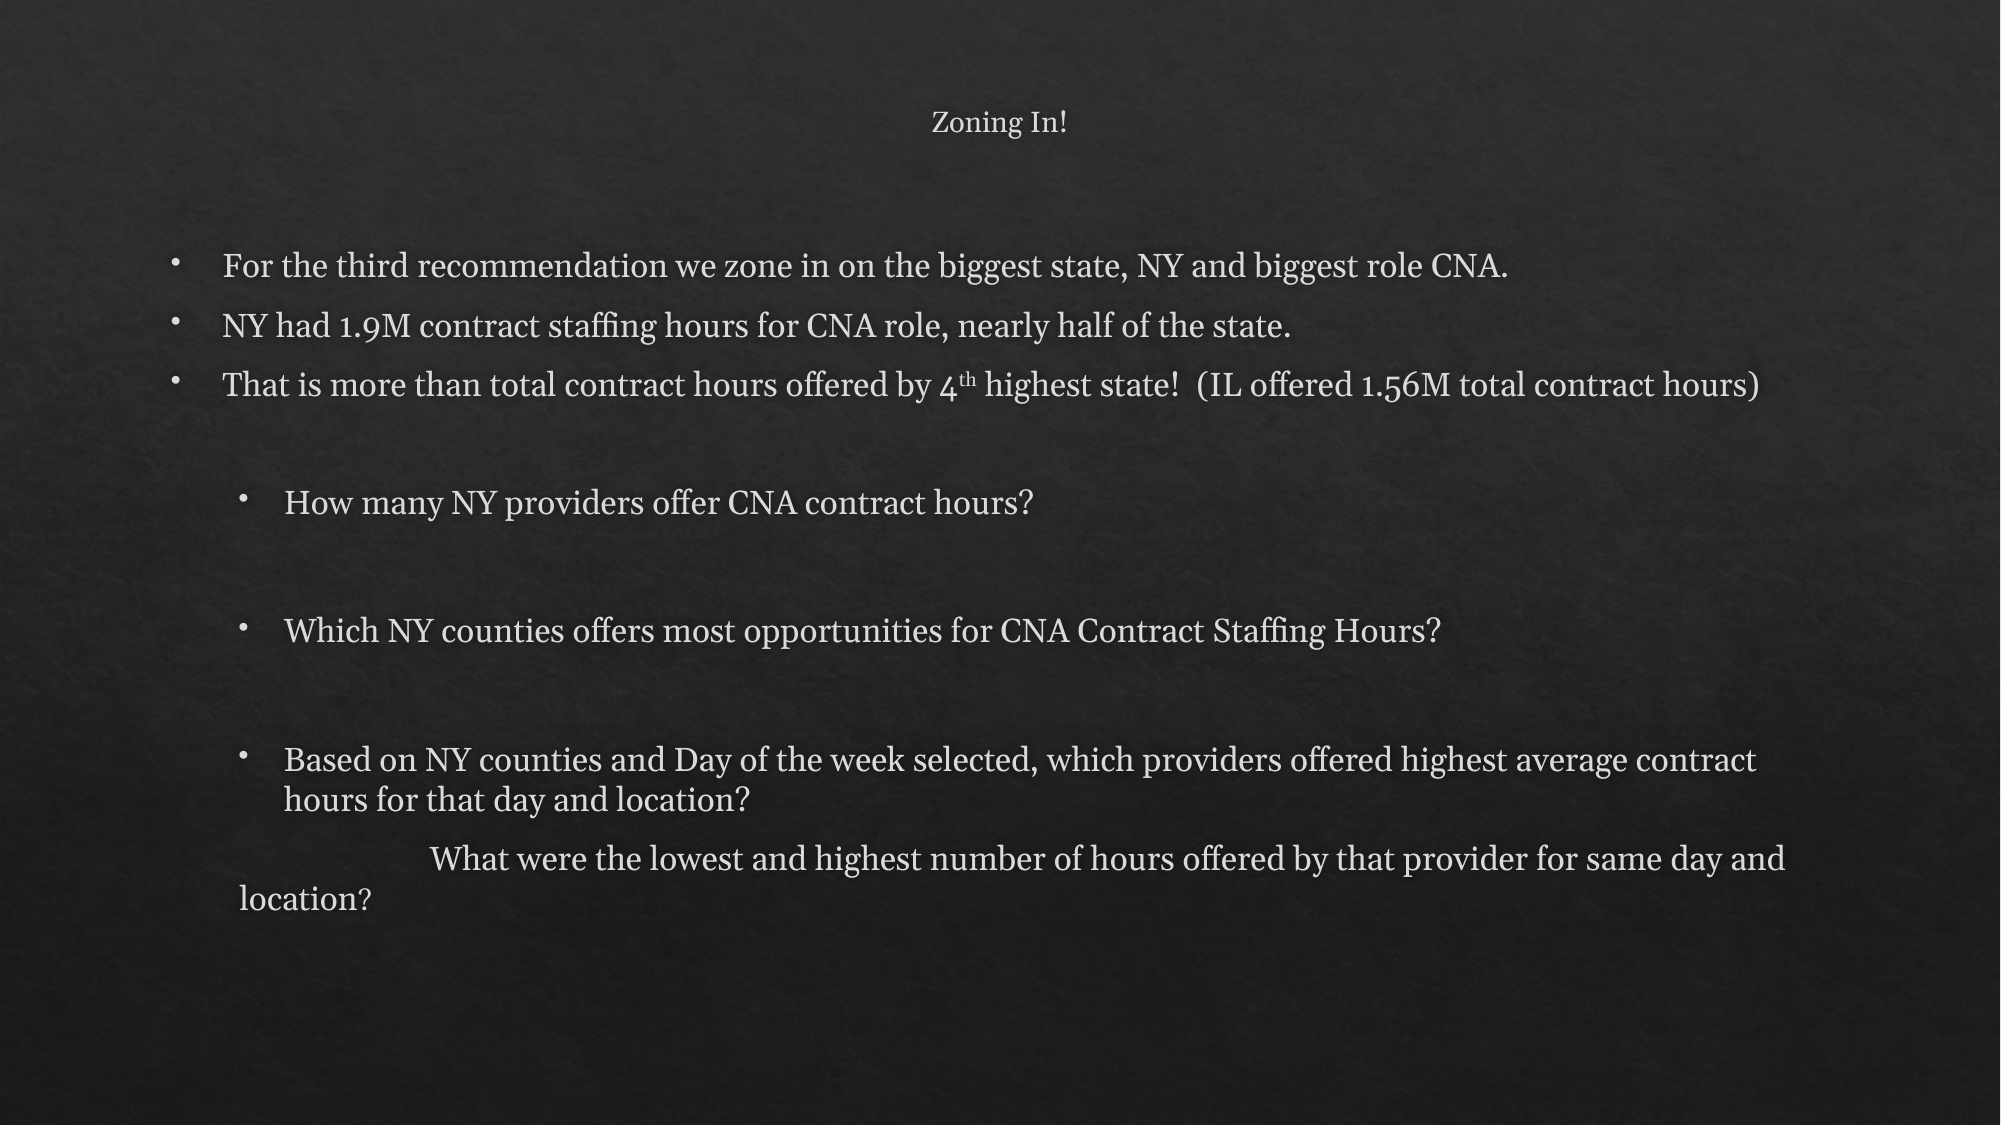

# Zoning In!
For the third recommendation we zone in on the biggest state, NY and biggest role CNA.
NY had 1.9M contract staffing hours for CNA role, nearly half of the state.
That is more than total contract hours offered by 4th highest state!  (IL offered 1.56M total contract hours)

How many NY providers offer CNA contract hours?

Which NY counties offers most opportunities for CNA Contract Staffing Hours?

Based on NY counties and Day of the week selected, which providers offered highest average contract hours for that day and location?
	     What were the lowest and highest number of hours offered by that provider for same day and location?